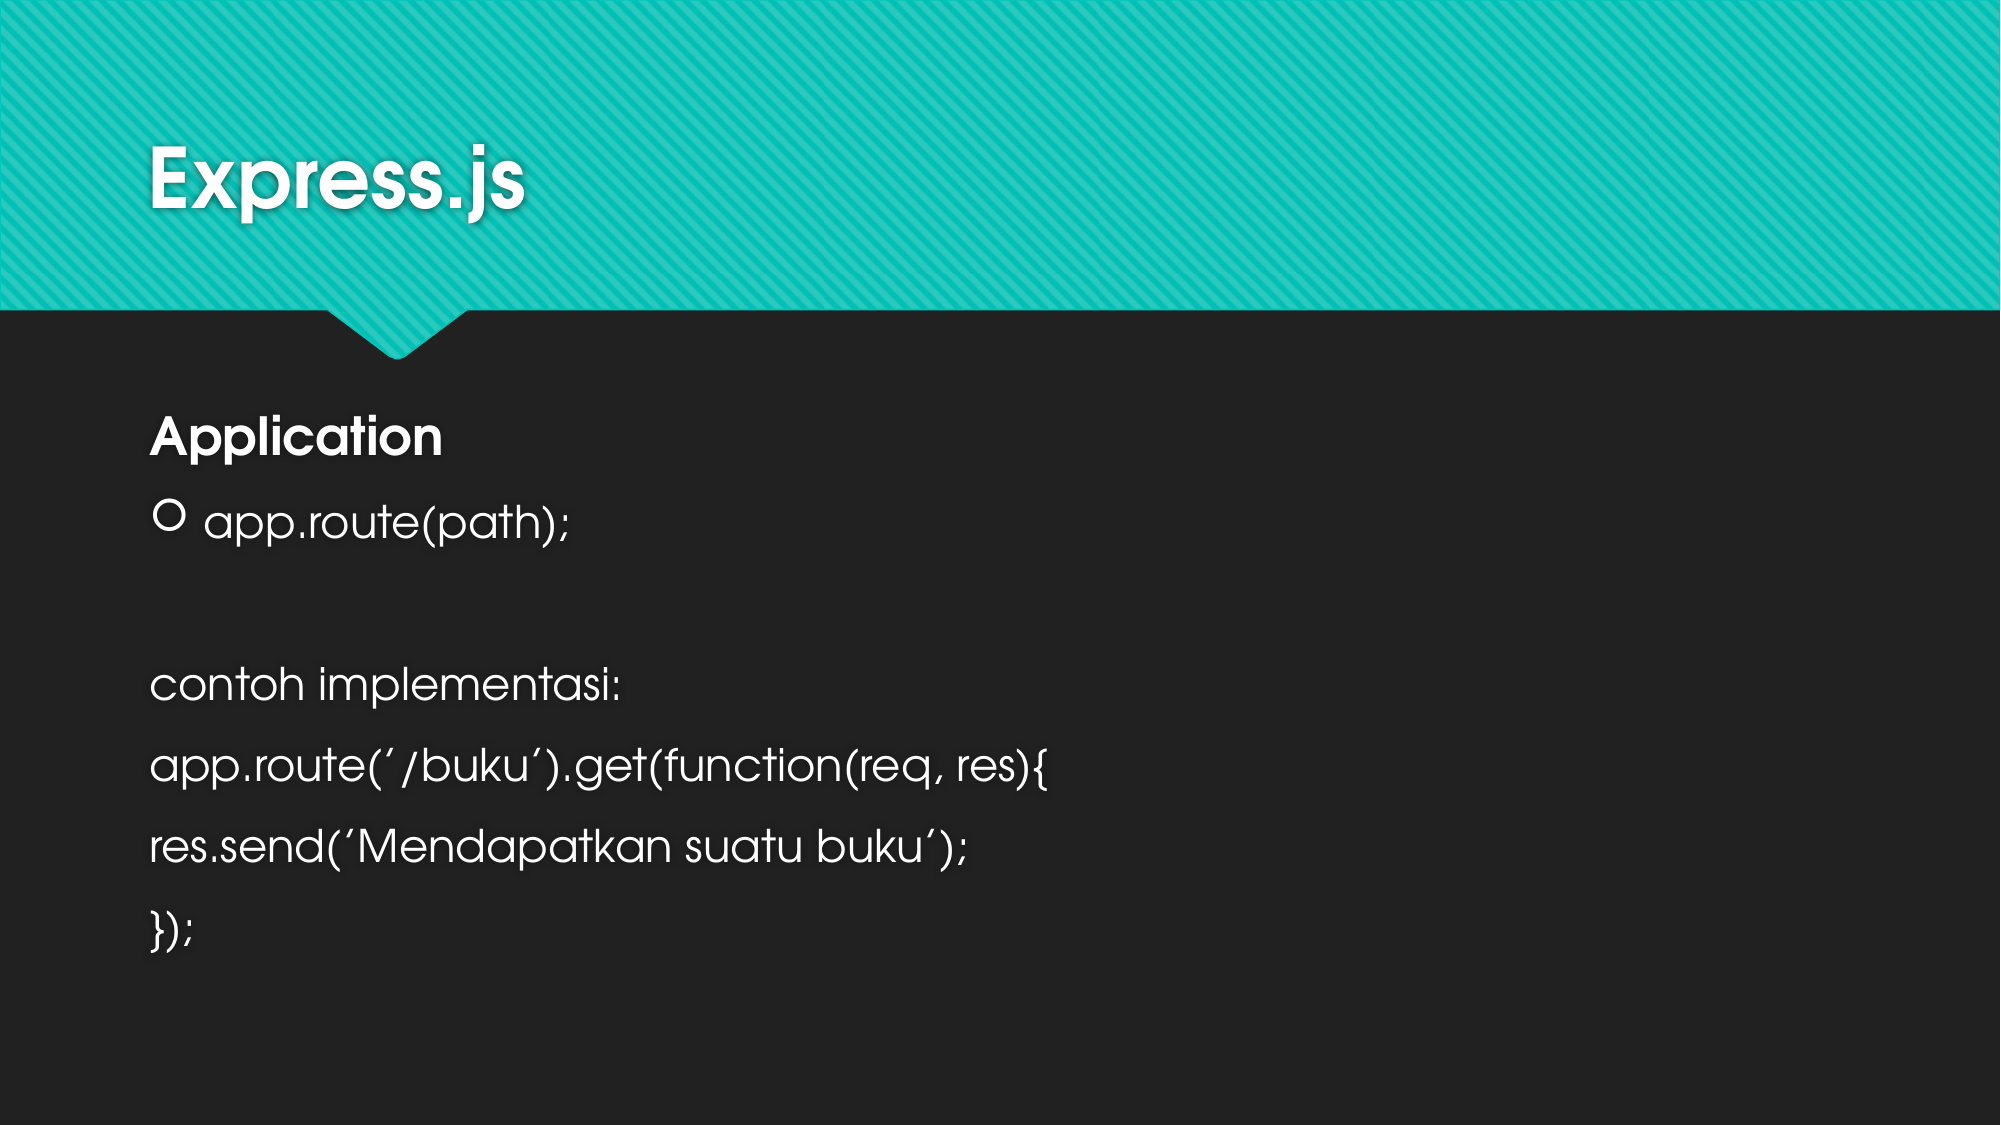

# Express.js
Application
app.route(path);

contoh implementasi:
app.route(’/buku’).get(function(req, res){
res.send(’Mendapatkan suatu buku’);
});